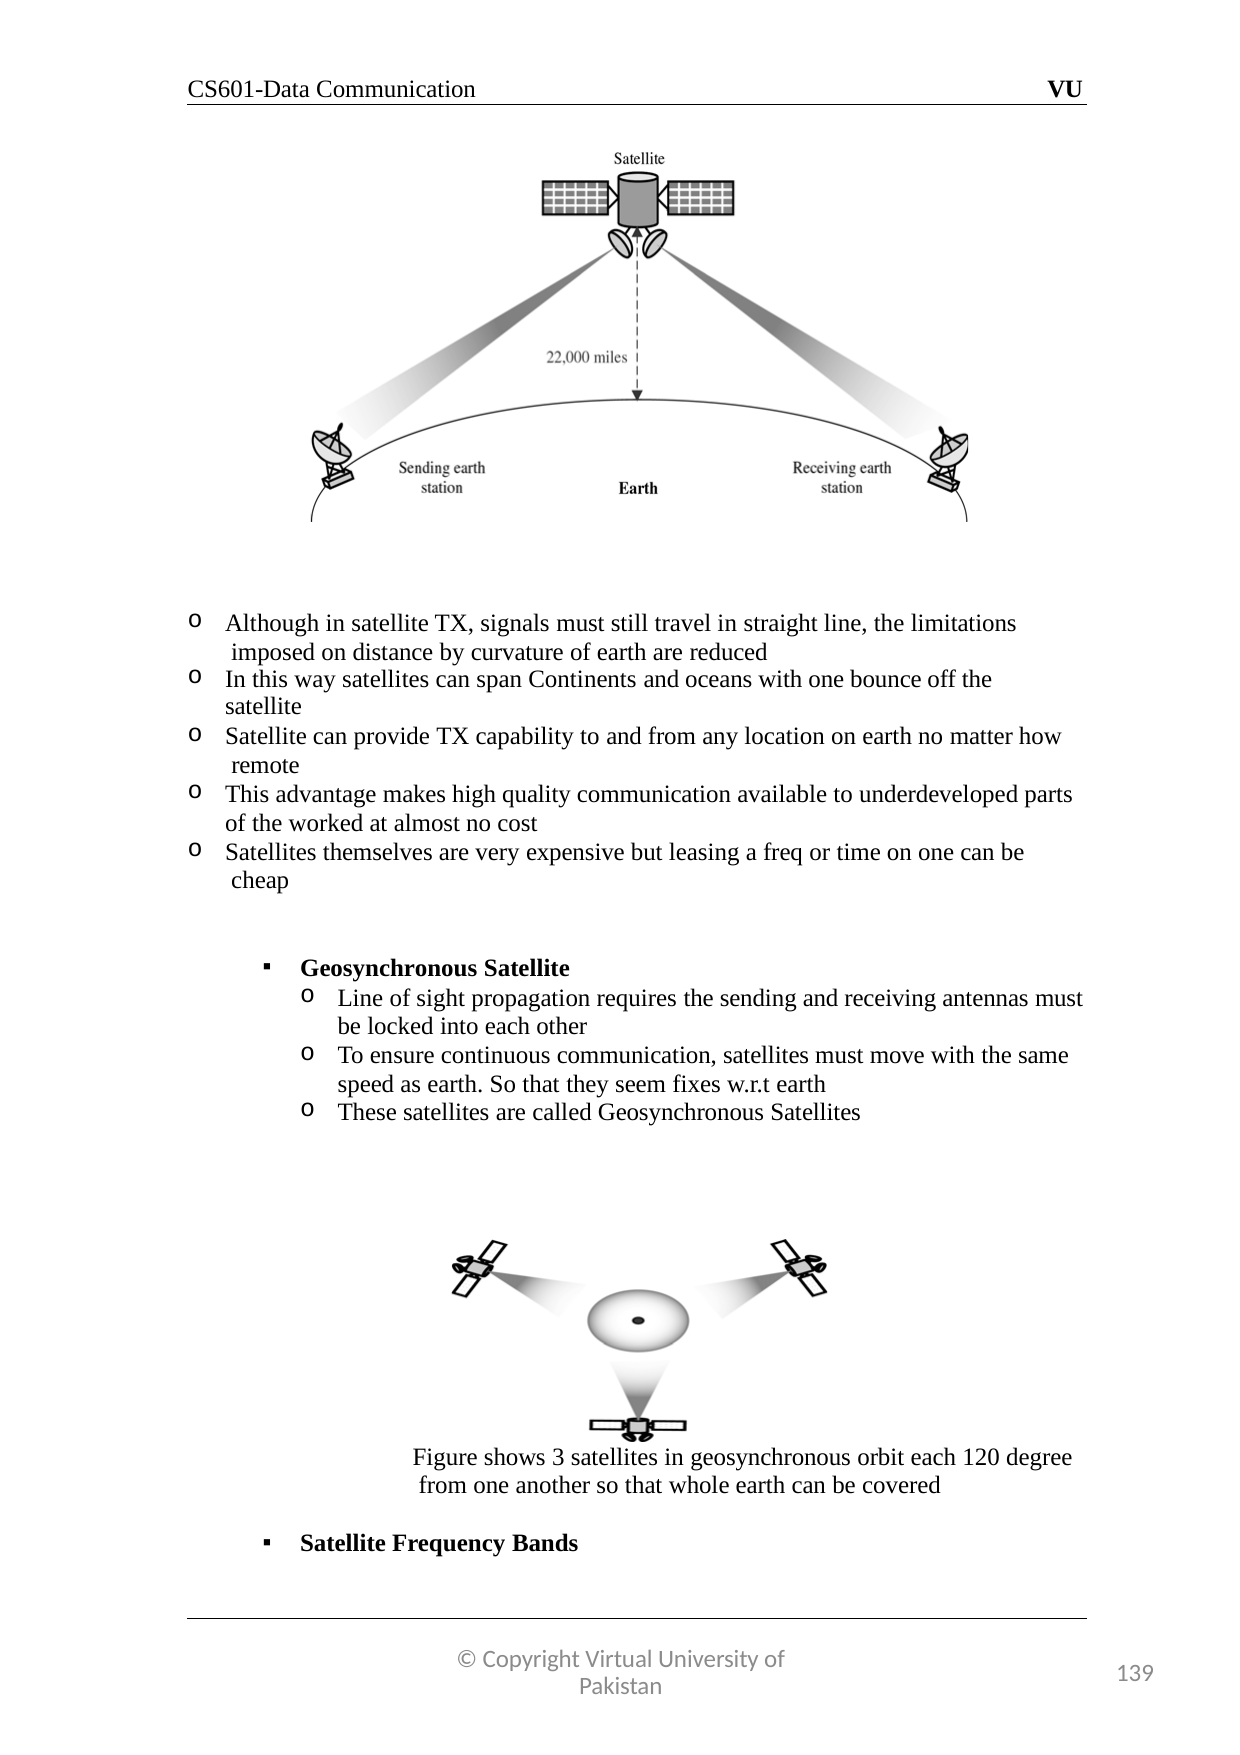

CS601-Data Communication
VU

Although in satellite TX, signals must still travel in straight line, the limitations  imposed on distance by curvature of earth are reduced
In this way satellites can span Continents and oceans with one bounce off the satellite
Satellite can provide TX capability to and from any location on earth no matter how  remote
This advantage makes high quality communication available to underdeveloped parts  of the worked at almost no cost
Satellites themselves are very expensive but leasing a freq or time on one can be  cheap

Geosynchronous Satellite
Line of sight propagation requires the sending and receiving antennas must  be locked into each other
To ensure continuous communication, satellites must move with the same  speed as earth. So that they seem fixes w.r.t earth
These satellites are called Geosynchronous Satellites

Figure shows 3 satellites in geosynchronous orbit each 120 degree  from one another so that whole earth can be covered

Satellite Frequency Bands

© Copyright Virtual University of Pakistan
139